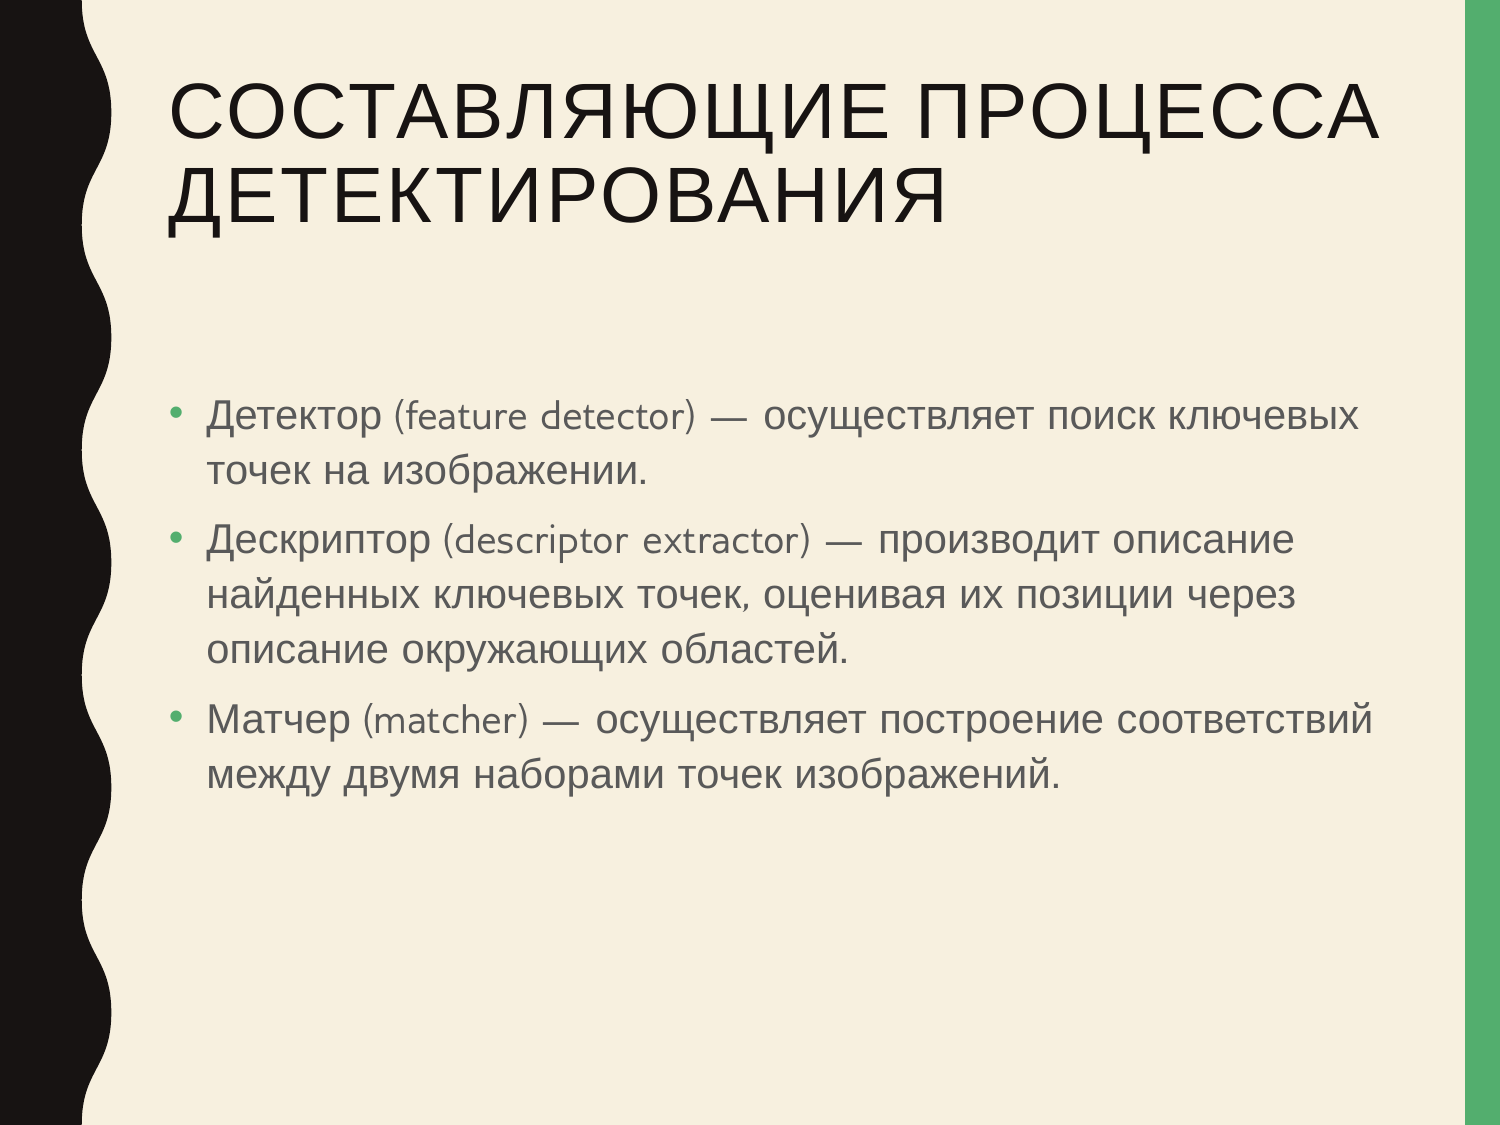

# Составляющие процесса детектирования
Детектор (feature detector) — осуществляет поиск ключевых точек на изображении.
Дескриптор (descriptor extractor) — производит описание найденных ключевых точек, оценивая их позиции через описание окружающих областей.
Матчер (matcher) — осуществляет построение соответствий между двумя наборами точек изображений.